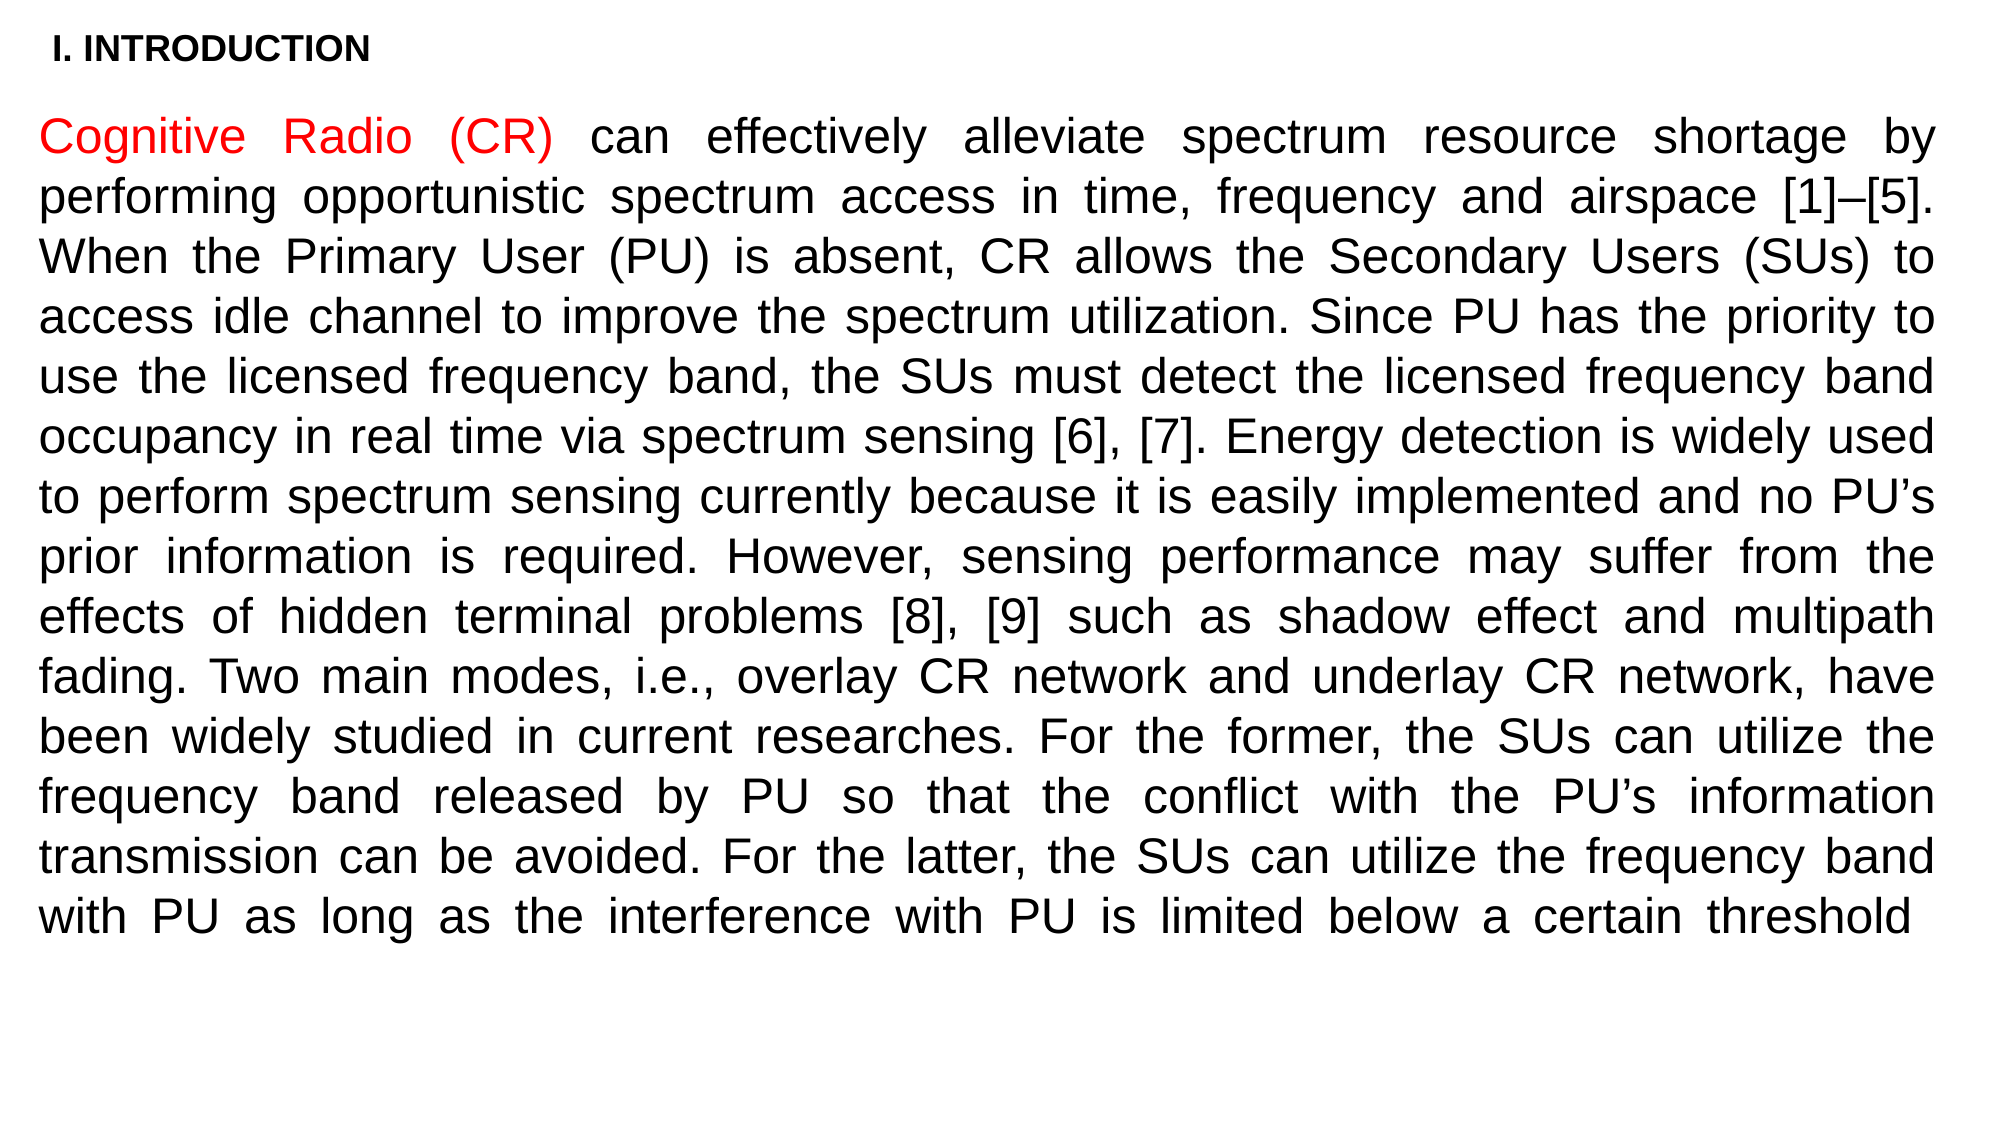

I. INTRODUCTION
Cognitive Radio (CR) can effectively alleviate spectrum resource shortage by performing opportunistic spectrum access in time, frequency and airspace [1]–[5]. When the Primary User (PU) is absent, CR allows the Secondary Users (SUs) to access idle channel to improve the spectrum utilization. Since PU has the priority to use the licensed frequency band, the SUs must detect the licensed frequency band occupancy in real time via spectrum sensing [6], [7]. Energy detection is widely used to perform spectrum sensing currently because it is easily implemented and no PU’s prior information is required. However, sensing performance may suffer from the effects of hidden terminal problems [8], [9] such as shadow effect and multipath fading. Two main modes, i.e., overlay CR network and underlay CR network, have been widely studied in current researches. For the former, the SUs can utilize the frequency band released by PU so that the conflict with the PU’s information transmission can be avoided. For the latter, the SUs can utilize the frequency band with PU as long as the interference with PU is limited below a certain threshold